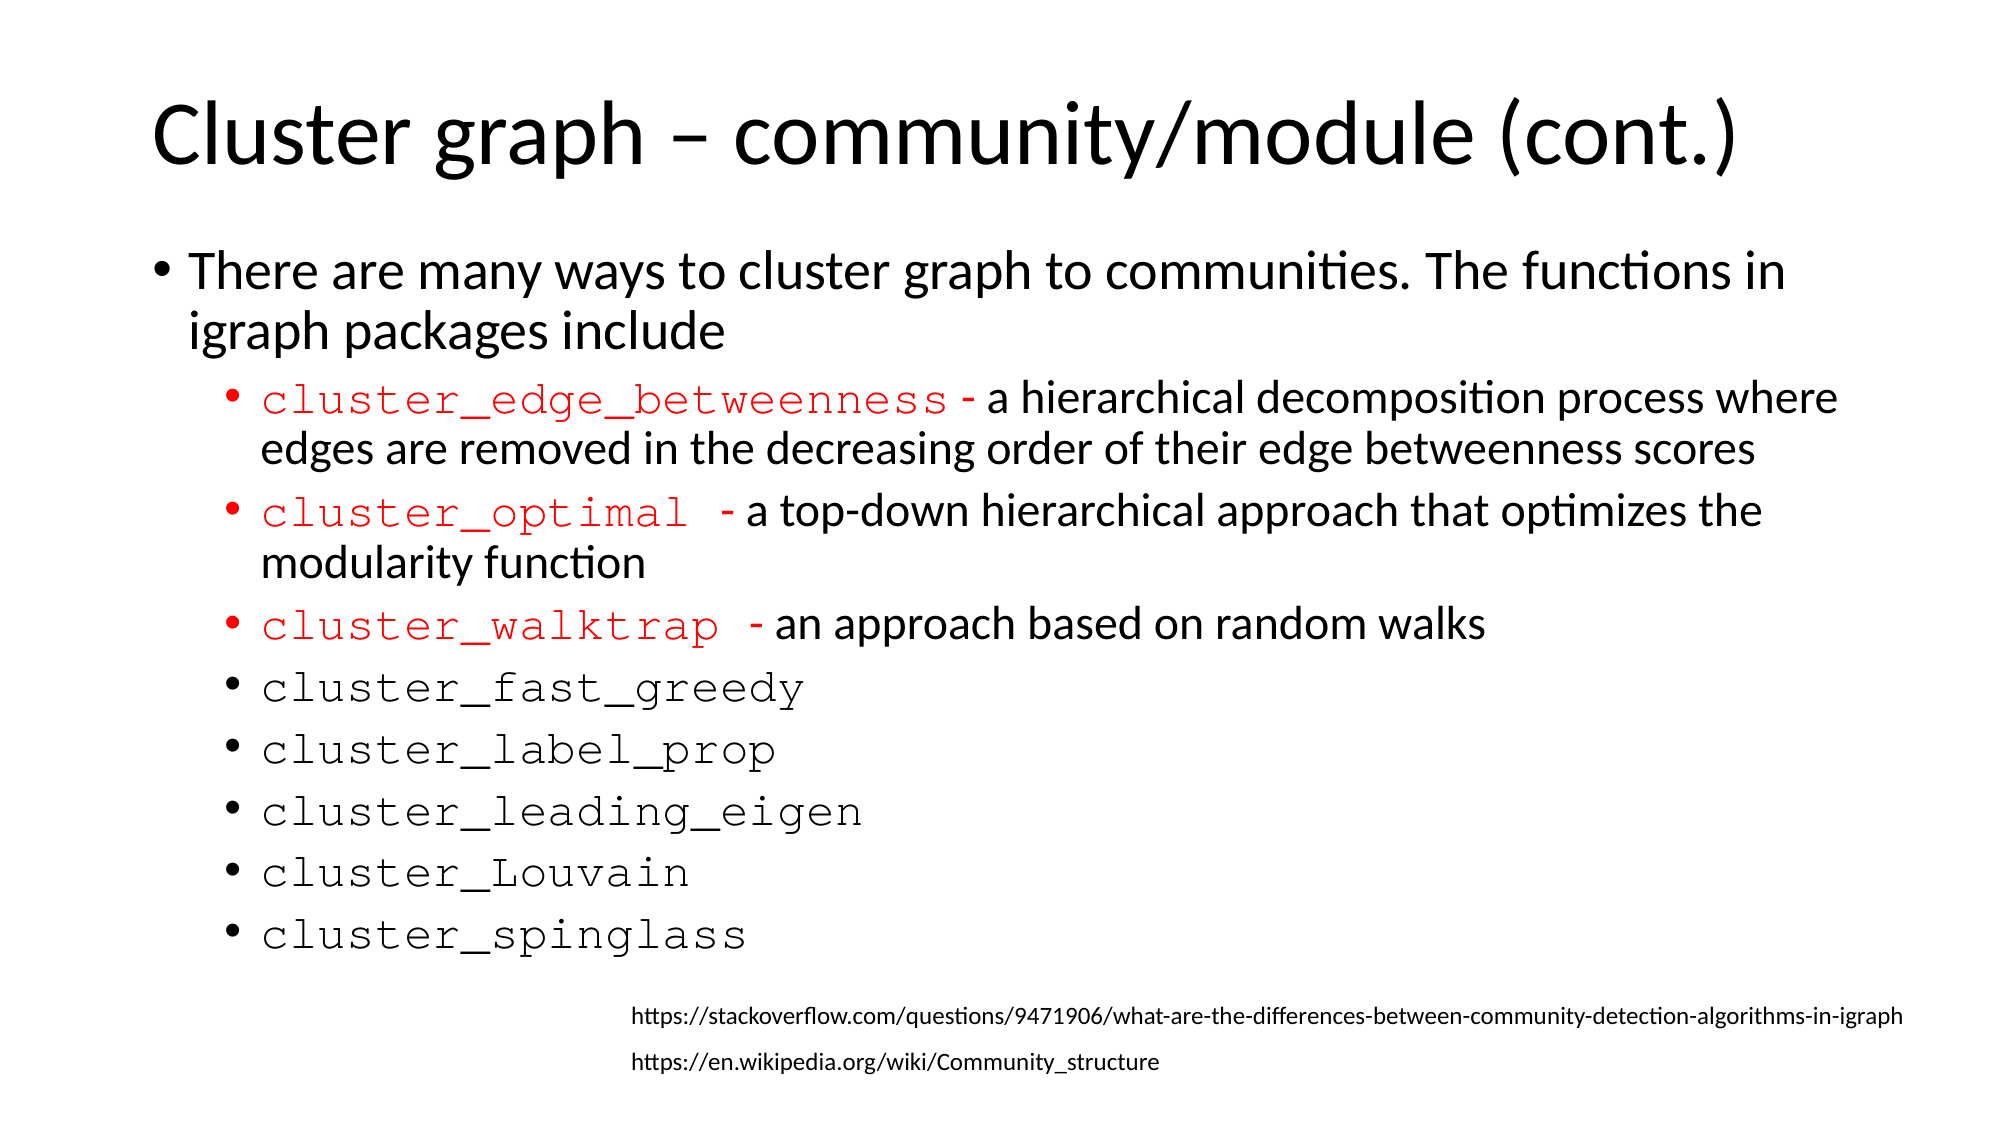

# Cluster graph – community/module (cont.)
There are many ways to cluster graph to communities. The functions in igraph packages include
cluster_edge_betweenness - a hierarchical decomposition process where edges are removed in the decreasing order of their edge betweenness scores
cluster_optimal - a top-down hierarchical approach that optimizes the modularity function
cluster_walktrap - an approach based on random walks
cluster_fast_greedy
cluster_label_prop
cluster_leading_eigen
cluster_Louvain
cluster_spinglass
https://stackoverflow.com/questions/9471906/what-are-the-differences-between-community-detection-algorithms-in-igraph
https://en.wikipedia.org/wiki/Community_structure